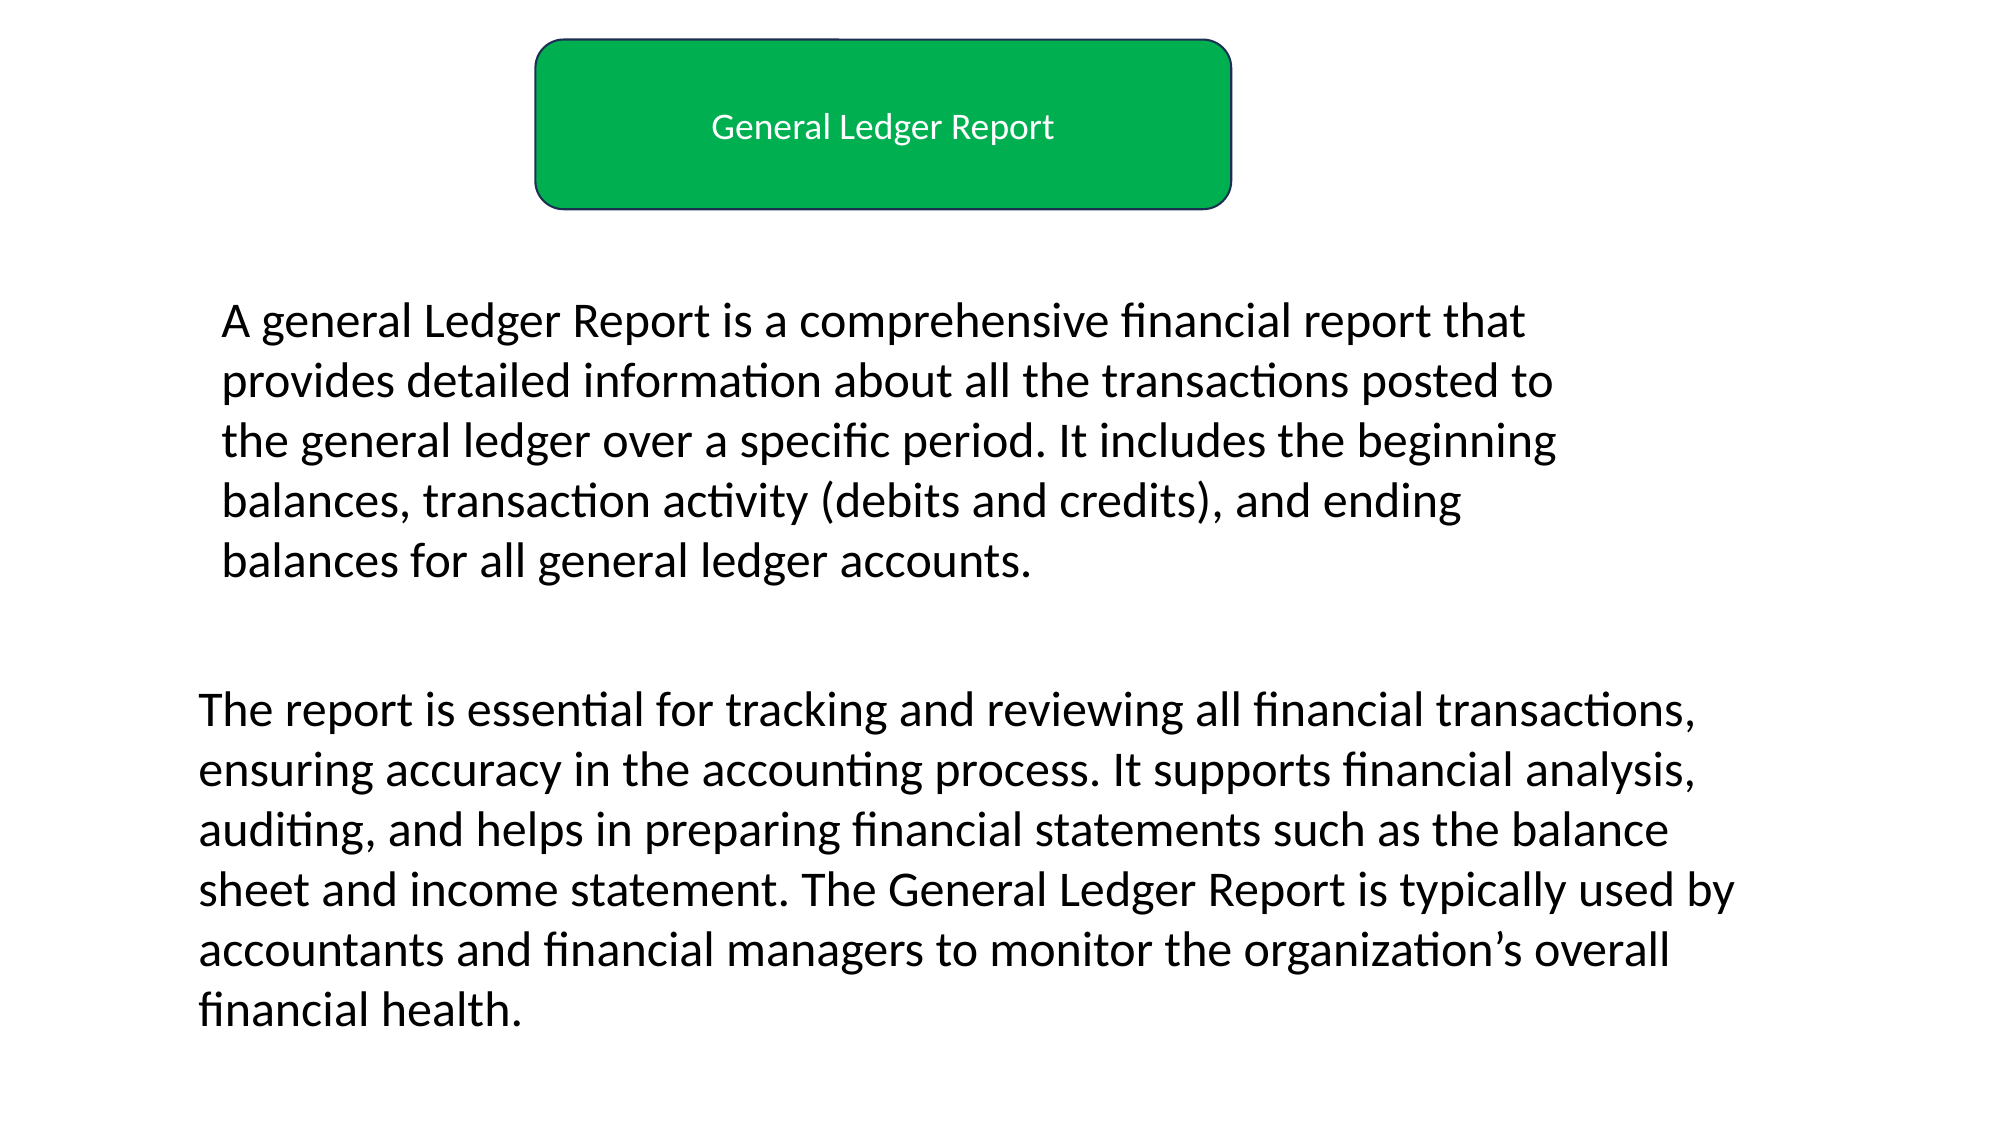

General Ledger Report
A general Ledger Report is a comprehensive financial report that provides detailed information about all the transactions posted to the general ledger over a specific period. It includes the beginning balances, transaction activity (debits and credits), and ending balances for all general ledger accounts.
The report is essential for tracking and reviewing all financial transactions, ensuring accuracy in the accounting process. It supports financial analysis, auditing, and helps in preparing financial statements such as the balance sheet and income statement. The General Ledger Report is typically used by accountants and financial managers to monitor the organization’s overall financial health.